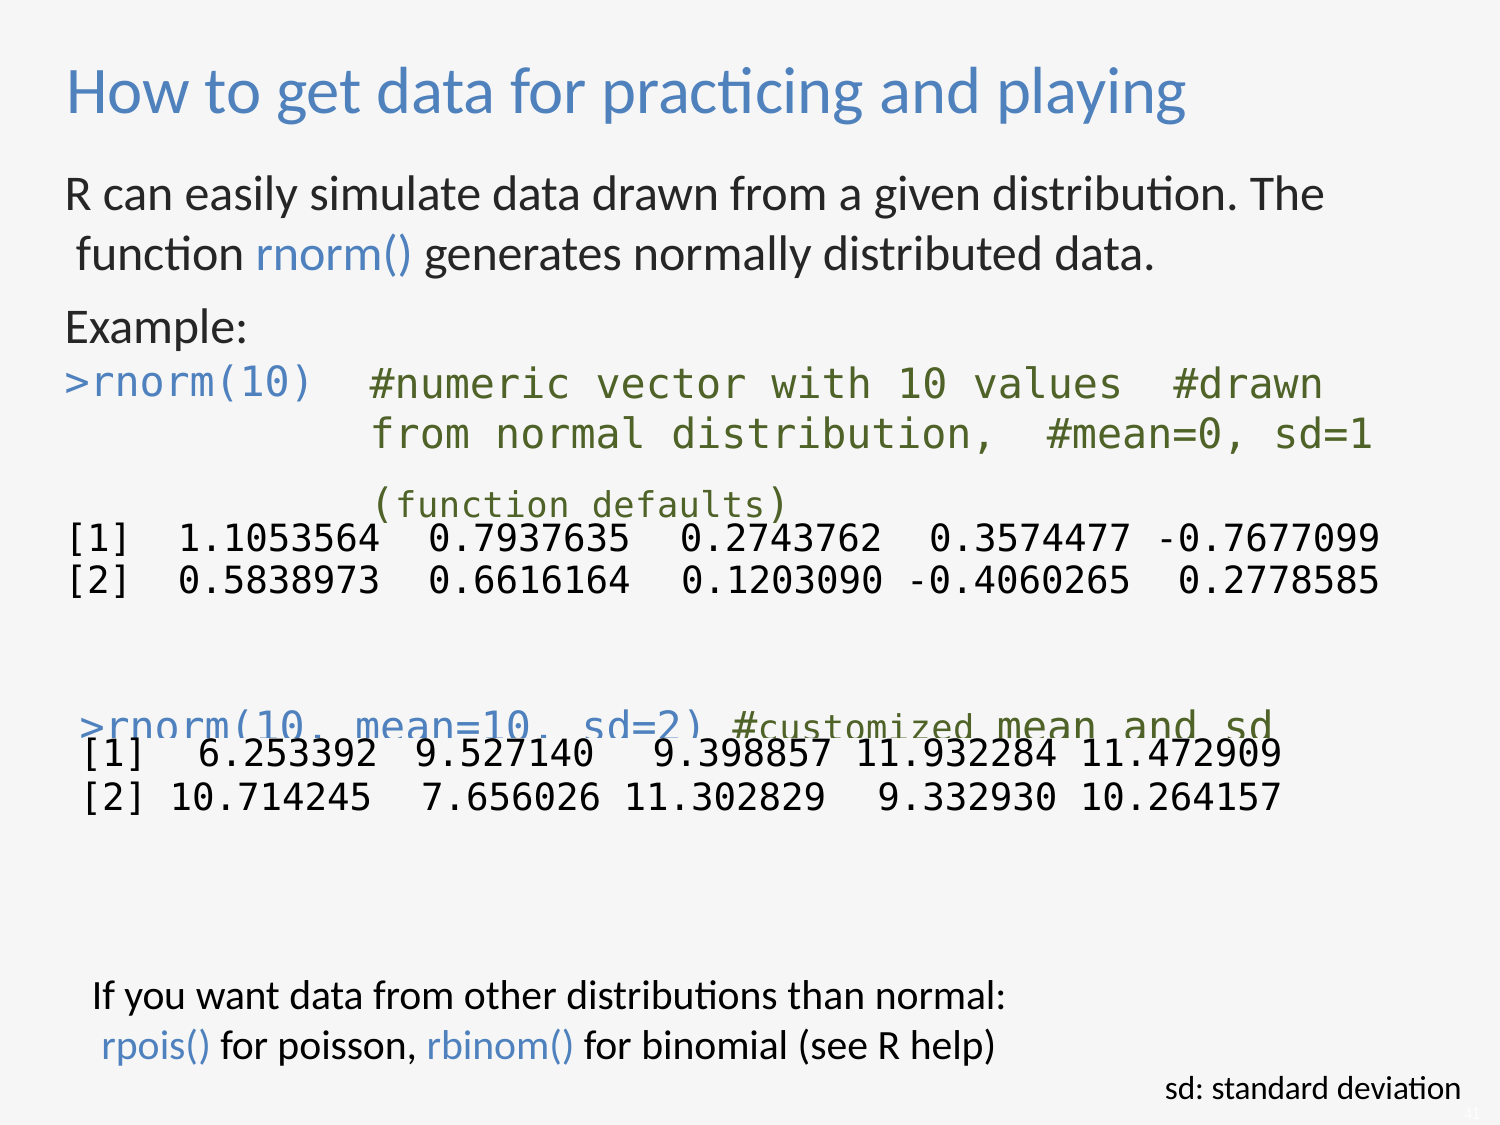

# How to get data for practicing and playing
R can easily simulate data drawn from a given distribution. The  function rnorm() generates normally distributed data.
Example:
>rnorm(10)
#numeric vector with 10 values  #drawn from normal distribution,  #mean=0, sd=1 (function defaults)
| [1] | 1.1053564 | 0.7937635 | 0.2743762 0.3574477 | -0.7677099 |
| --- | --- | --- | --- | --- |
| [2] | 0.5838973 | 0.6616164 | 0.1203090 -0.4060265 | 0.2778585 |
>rnorm(10, mean=10, sd=2) #customized mean and sd
| [1] 6.253392 | 9.527140 9.398857 | 11.932284 11.472909 |
| --- | --- | --- |
| [2] 10.714245 | 7.656026 11.302829 | 9.332930 10.264157 |
If you want data from other distributions than normal:  rpois() for poisson, rbinom() for binomial (see R help)
sd: standard deviation
41